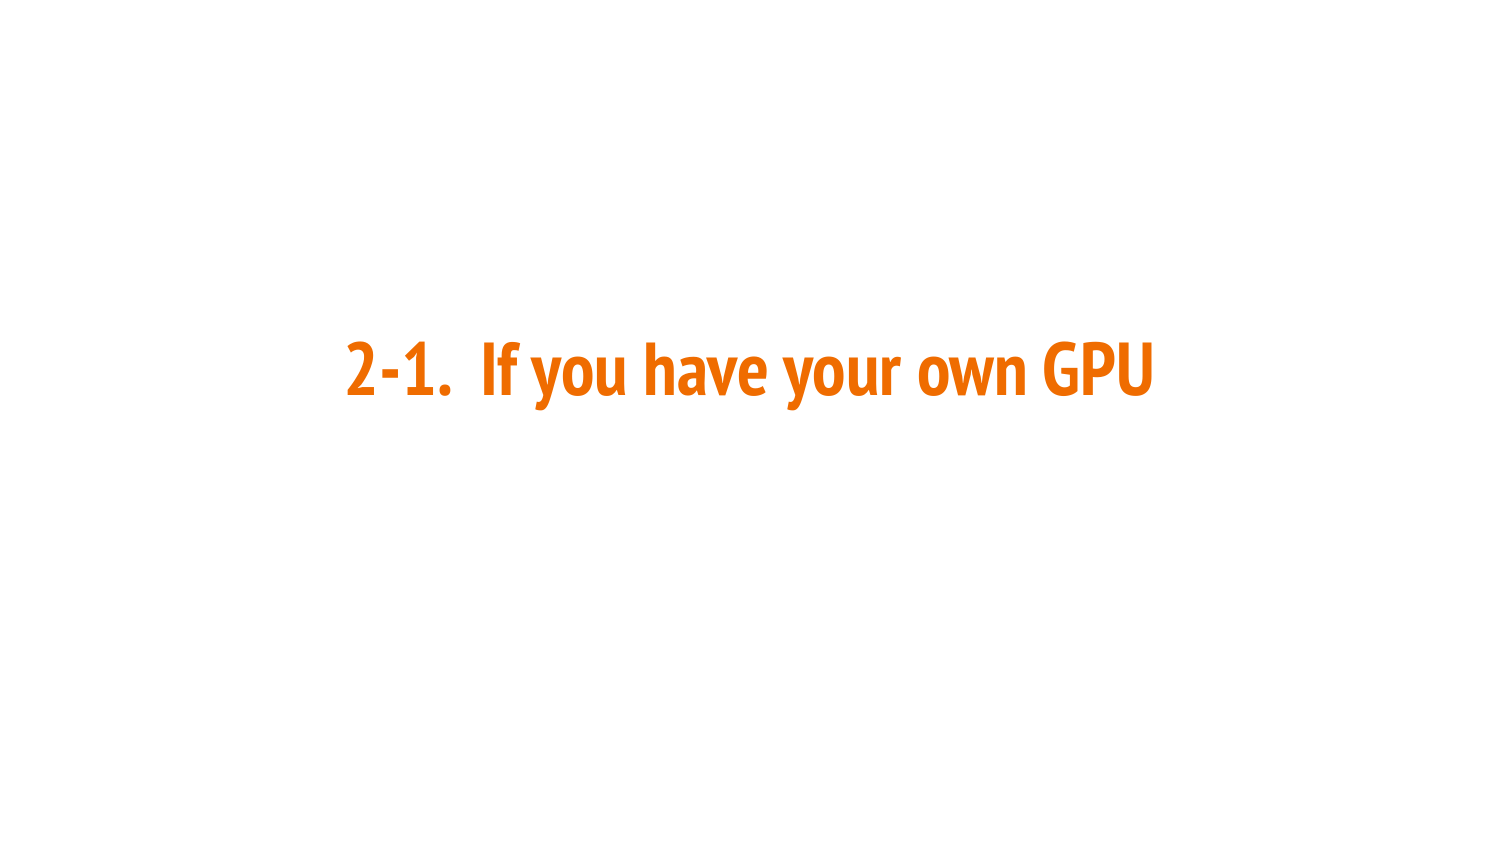

# 2-1.  If you have your own GPU